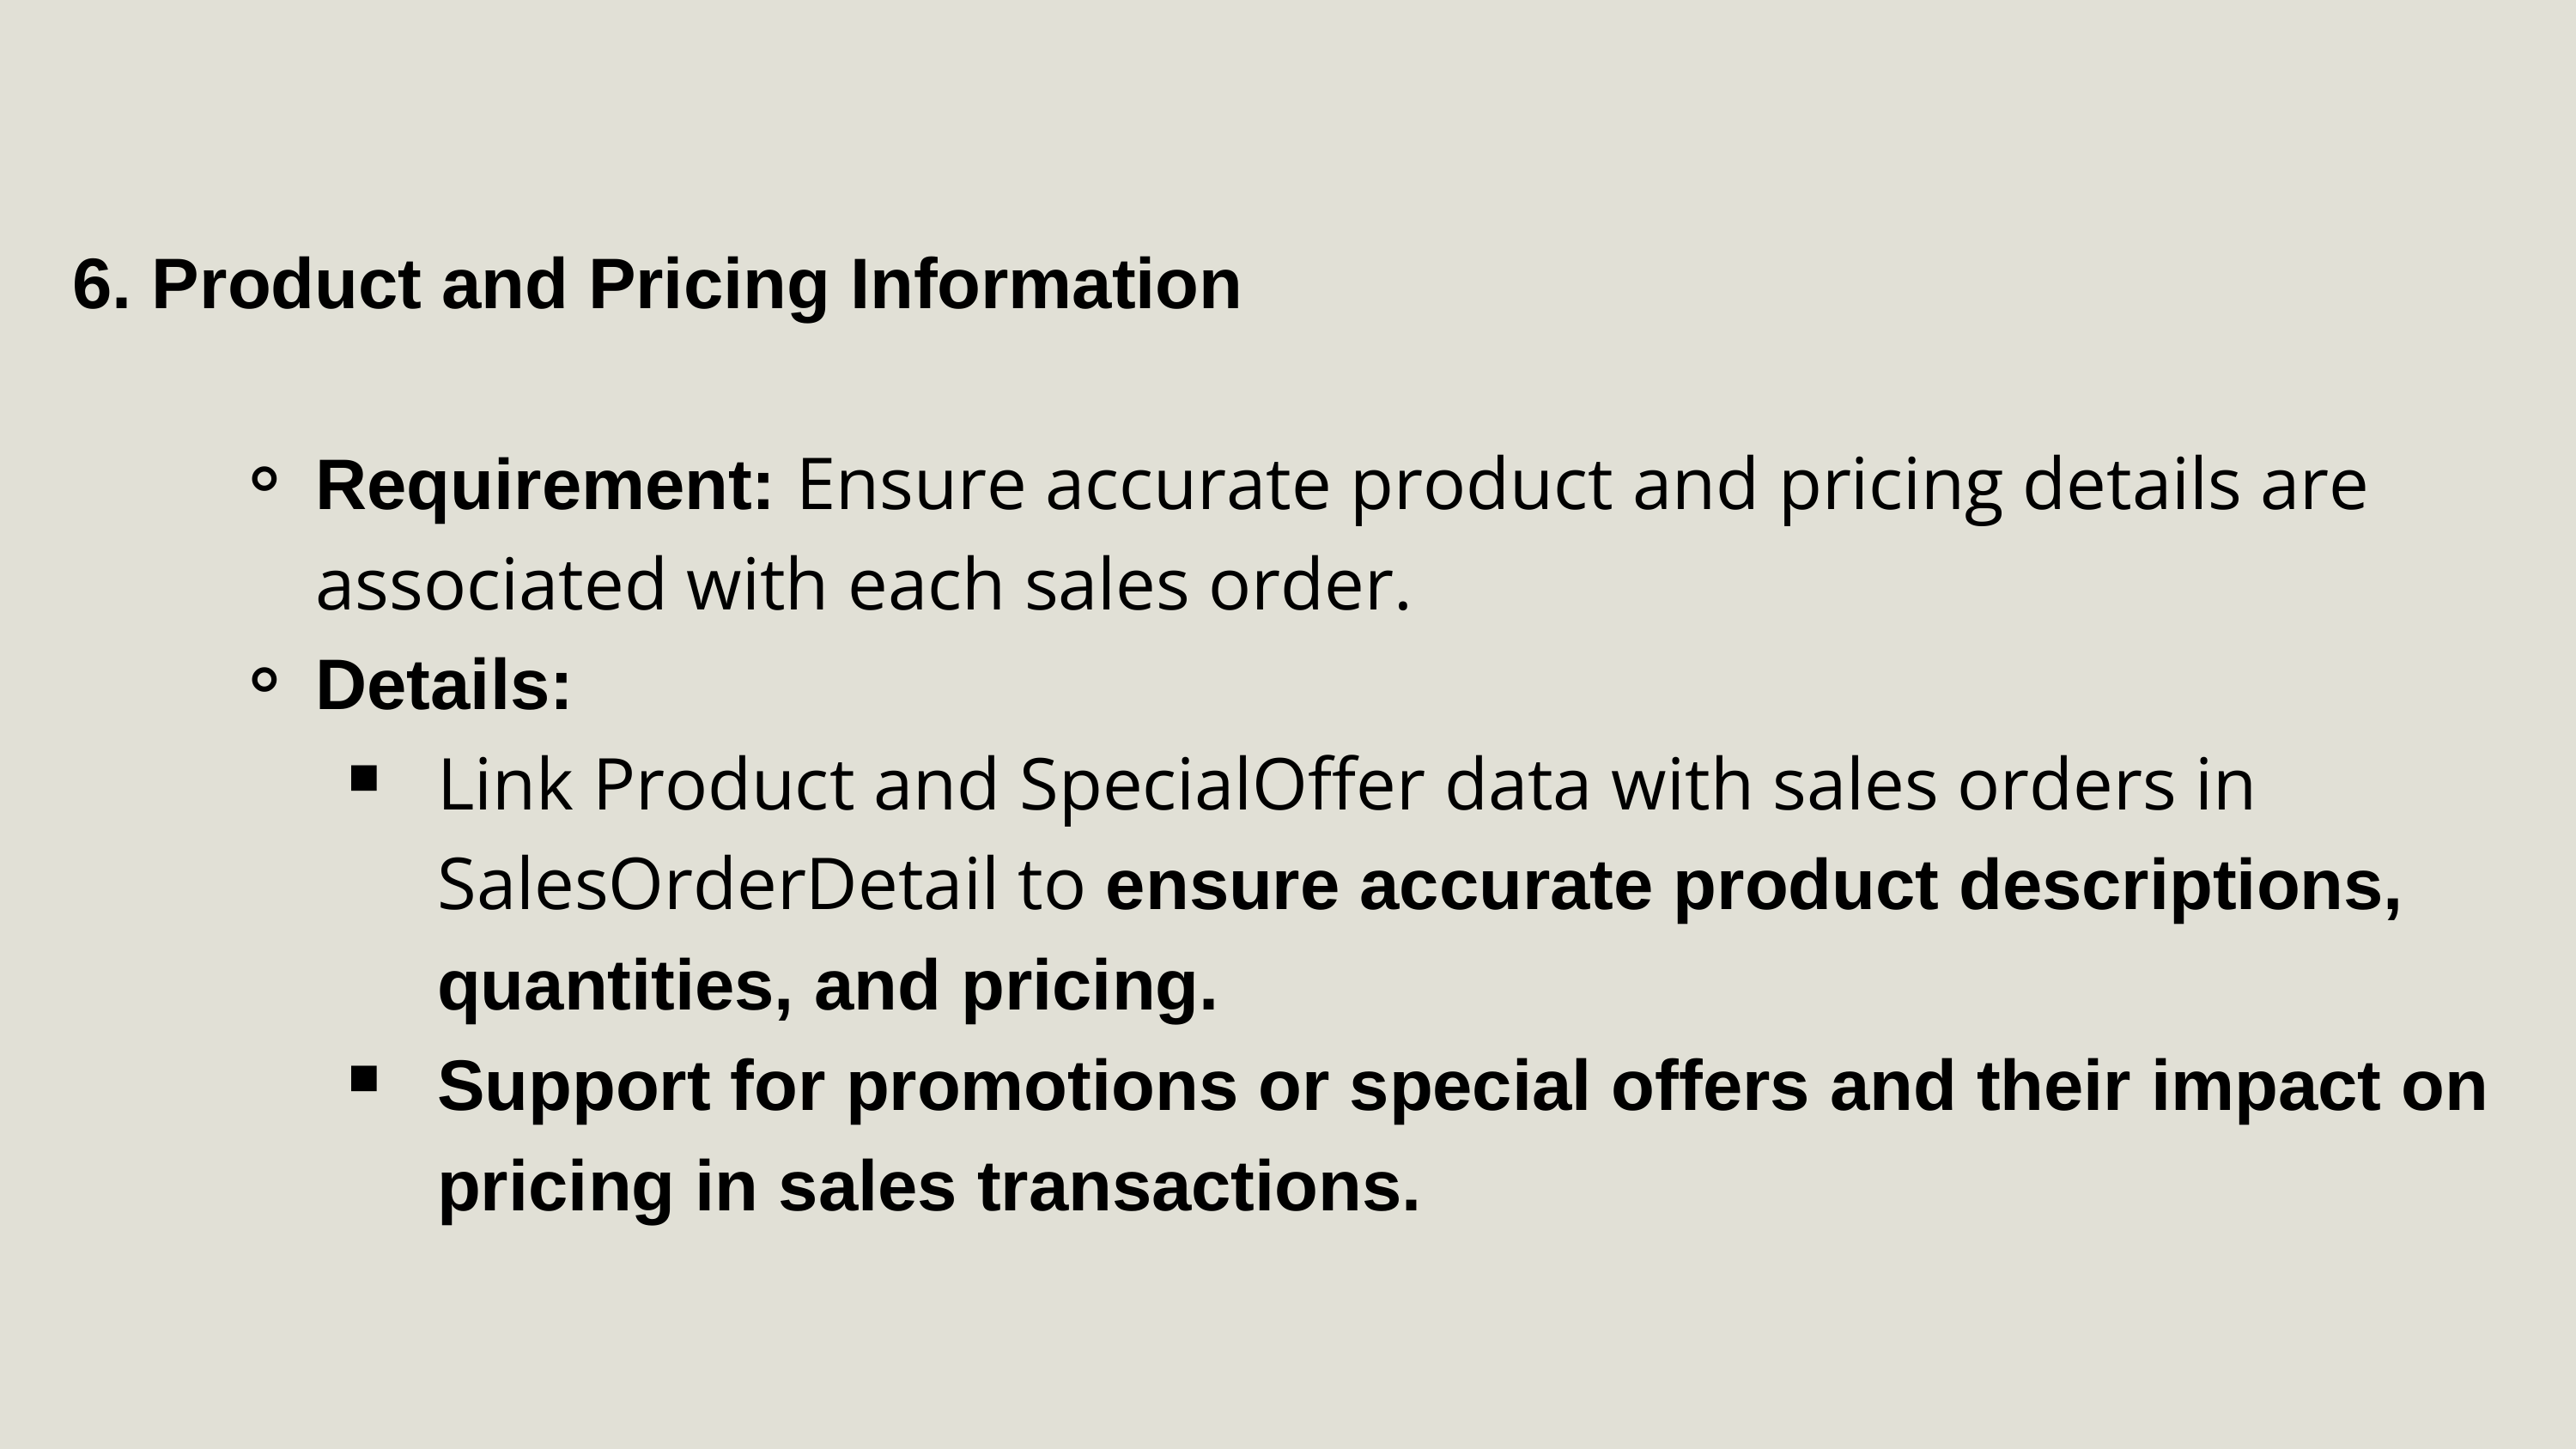

6. Product and Pricing Information

Requirement: Ensure accurate product and pricing details are associated with each sales order.
Details:
Link Product and SpecialOffer data with sales orders in SalesOrderDetail to ensure accurate product descriptions, quantities, and pricing.
Support for promotions or special offers and their impact on pricing in sales transactions.